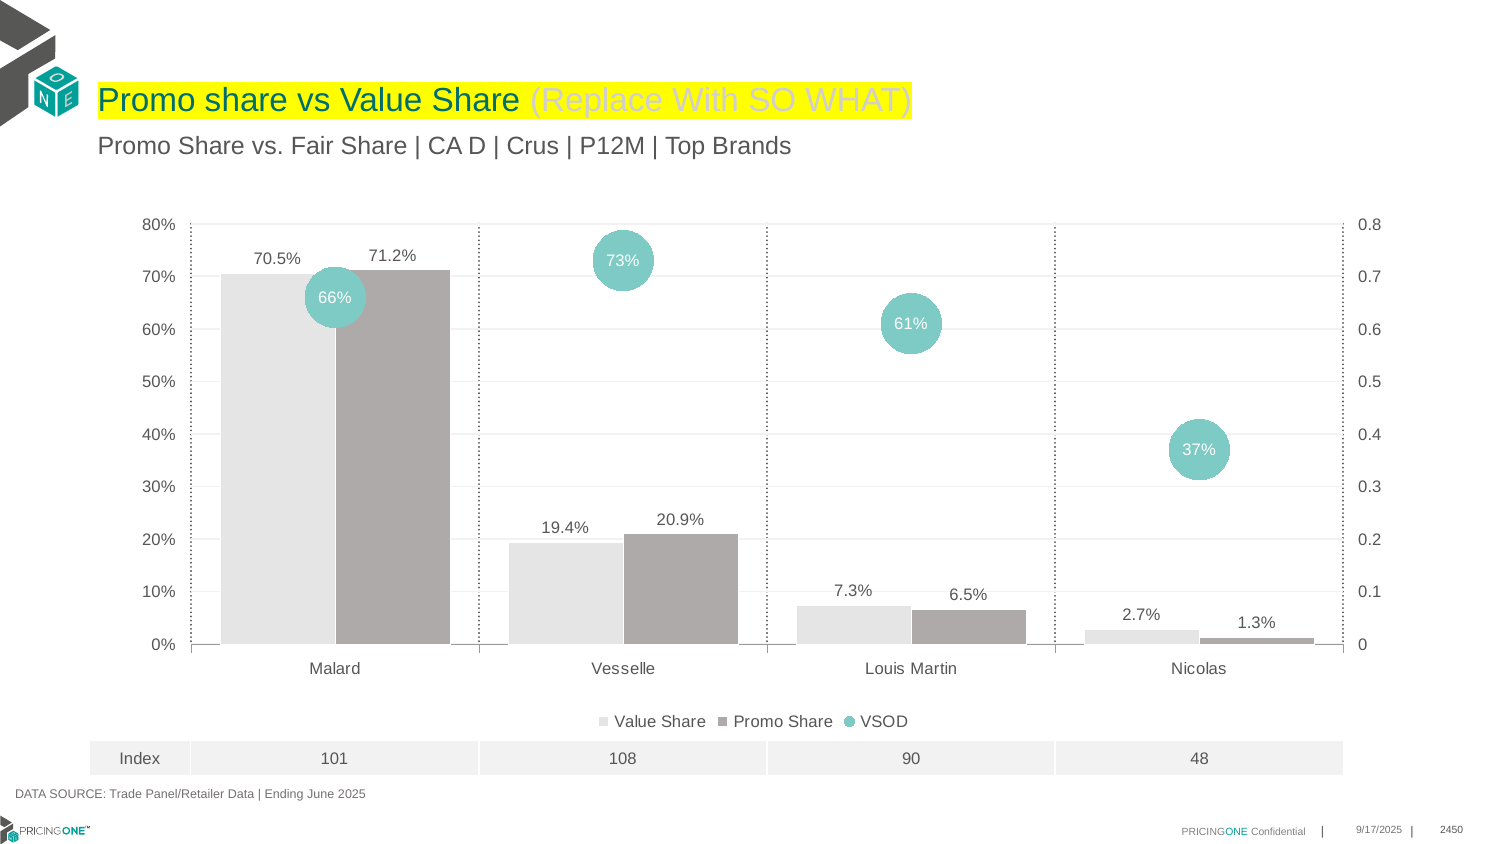

# Promo share vs Value Share (Replace With SO WHAT)
Promo Share vs. Fair Share | CA D | Crus | P12M | Top Brands

### Chart

| Category | Value Share | Promo Share | VSOD |
|---|---|---|---|
| Malard | 0.704616251501717 | 0.7120422846358186 | 0.66 |
| Vesselle | 0.19355050198988577 | 0.20946767832694227 | 0.73 |
| Louis Martin | 0.07267069959635264 | 0.06543427390101948 | 0.61 |
| Nicolas | 0.027197468255740192 | 0.013055763136219584 | 0.37 |
| Index | 101 | 108 | 90 | 48 |
| --- | --- | --- | --- | --- |
DATA SOURCE: Trade Panel/Retailer Data | Ending June 2025

9/17/2025
2450